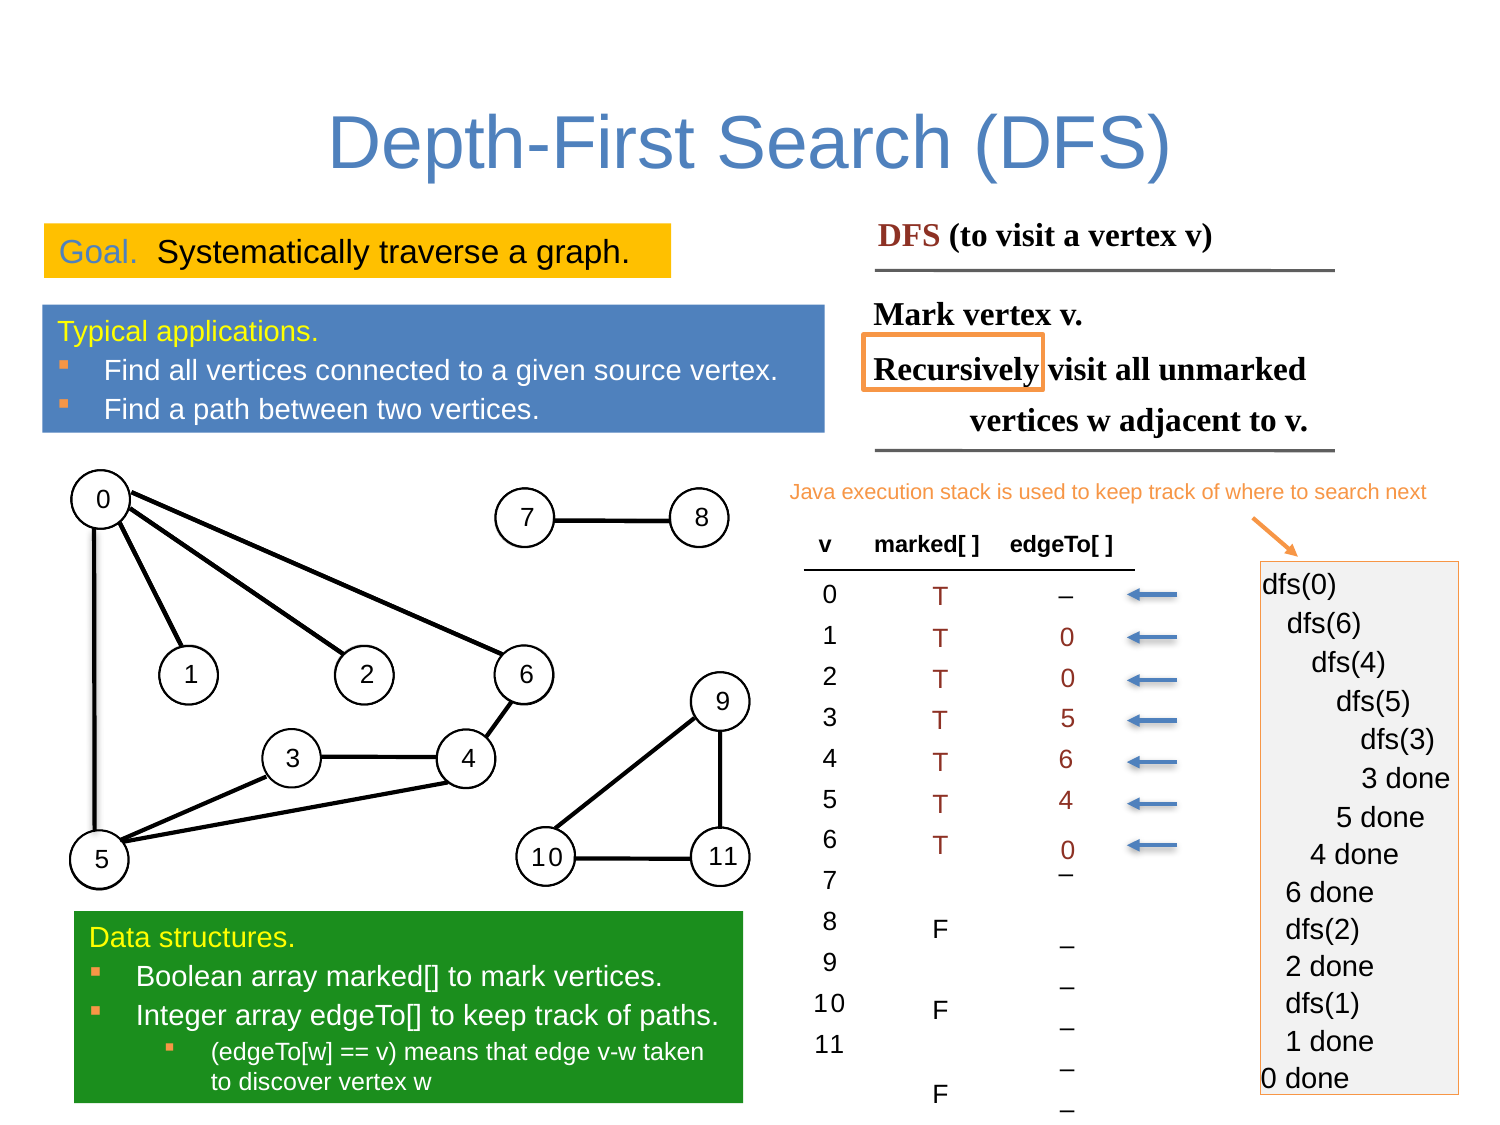

# Depth-First Search (DFS)

DFS (to visit a vertex v)

Mark vertex v.
Recursively visit all unmarked  vertices w adjacent to v.
Goal.  Systematically traverse a graph.

Typical applications.
Find all vertices connected to a given source vertex.
Find a path between two vertices.

Java execution stack is used to keep track of where to search next
0

7
8

v	marked[ ]
edgeTo[ ]
dfs(0)
   dfs(6)
      dfs(4)
         dfs(5)
            dfs(3)
            3 done
         5 done
      4 done
   6 done
   dfs(2)
   2 done
   dfs(1)
   1 done
0 done
0
1
2
3
4
5
6
7
8
9
10
11
–
–
–
–
–
––
–
–
–
–
–

F
F
F  F  F  F  F
F  F  F  F  F
T
0
T

0
T
1
2
6

9
5
T

6
T
3
4

4

T

0
T

11
10
5

Data structures.
Boolean array marked[] to mark vertices.
Integer array edgeTo[] to keep track of paths.
(edgeTo[w] == v) means that edge v-w taken to discover vertex w